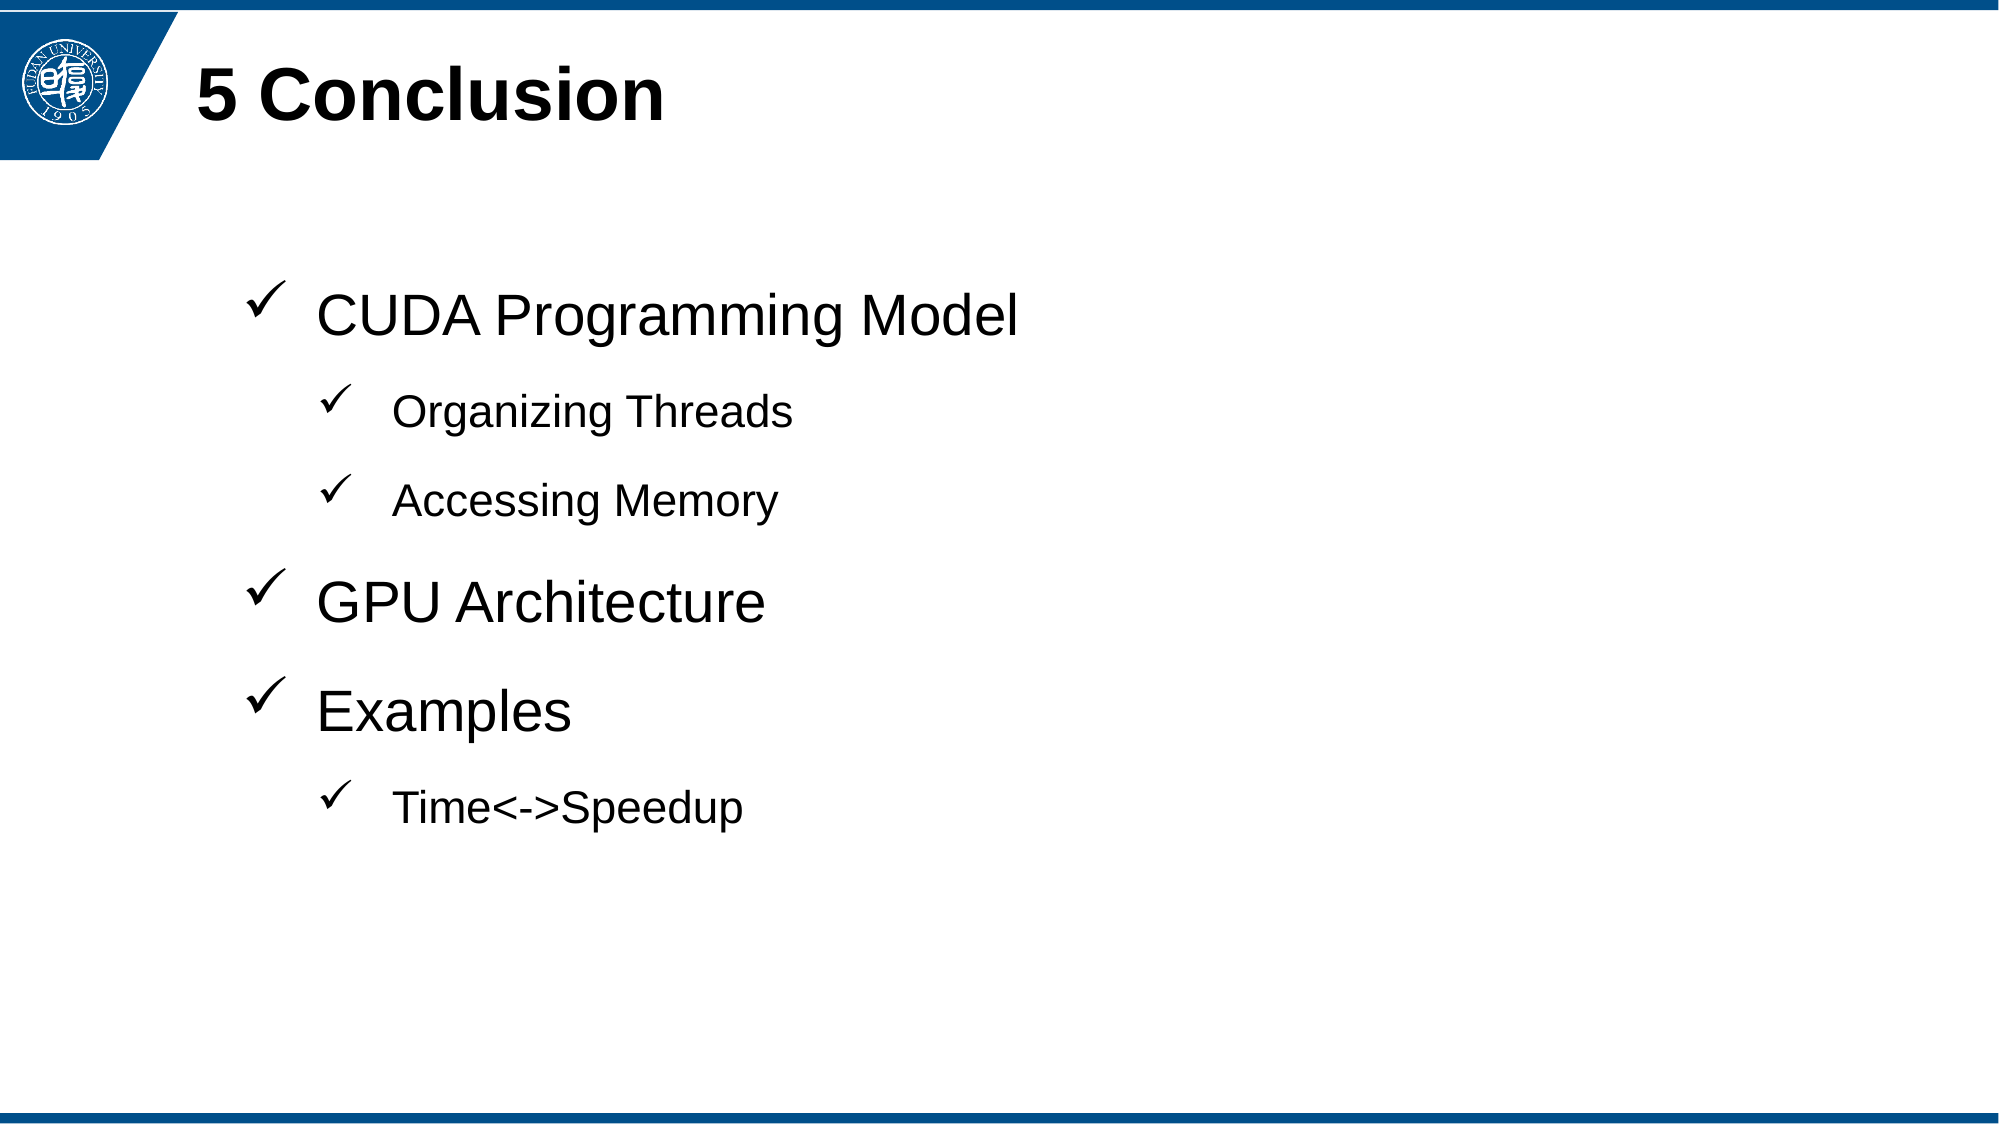

5 Conclusion
CUDA Programming Model
Organizing Threads
Accessing Memory
GPU Architecture
Examples
Time<->Speedup